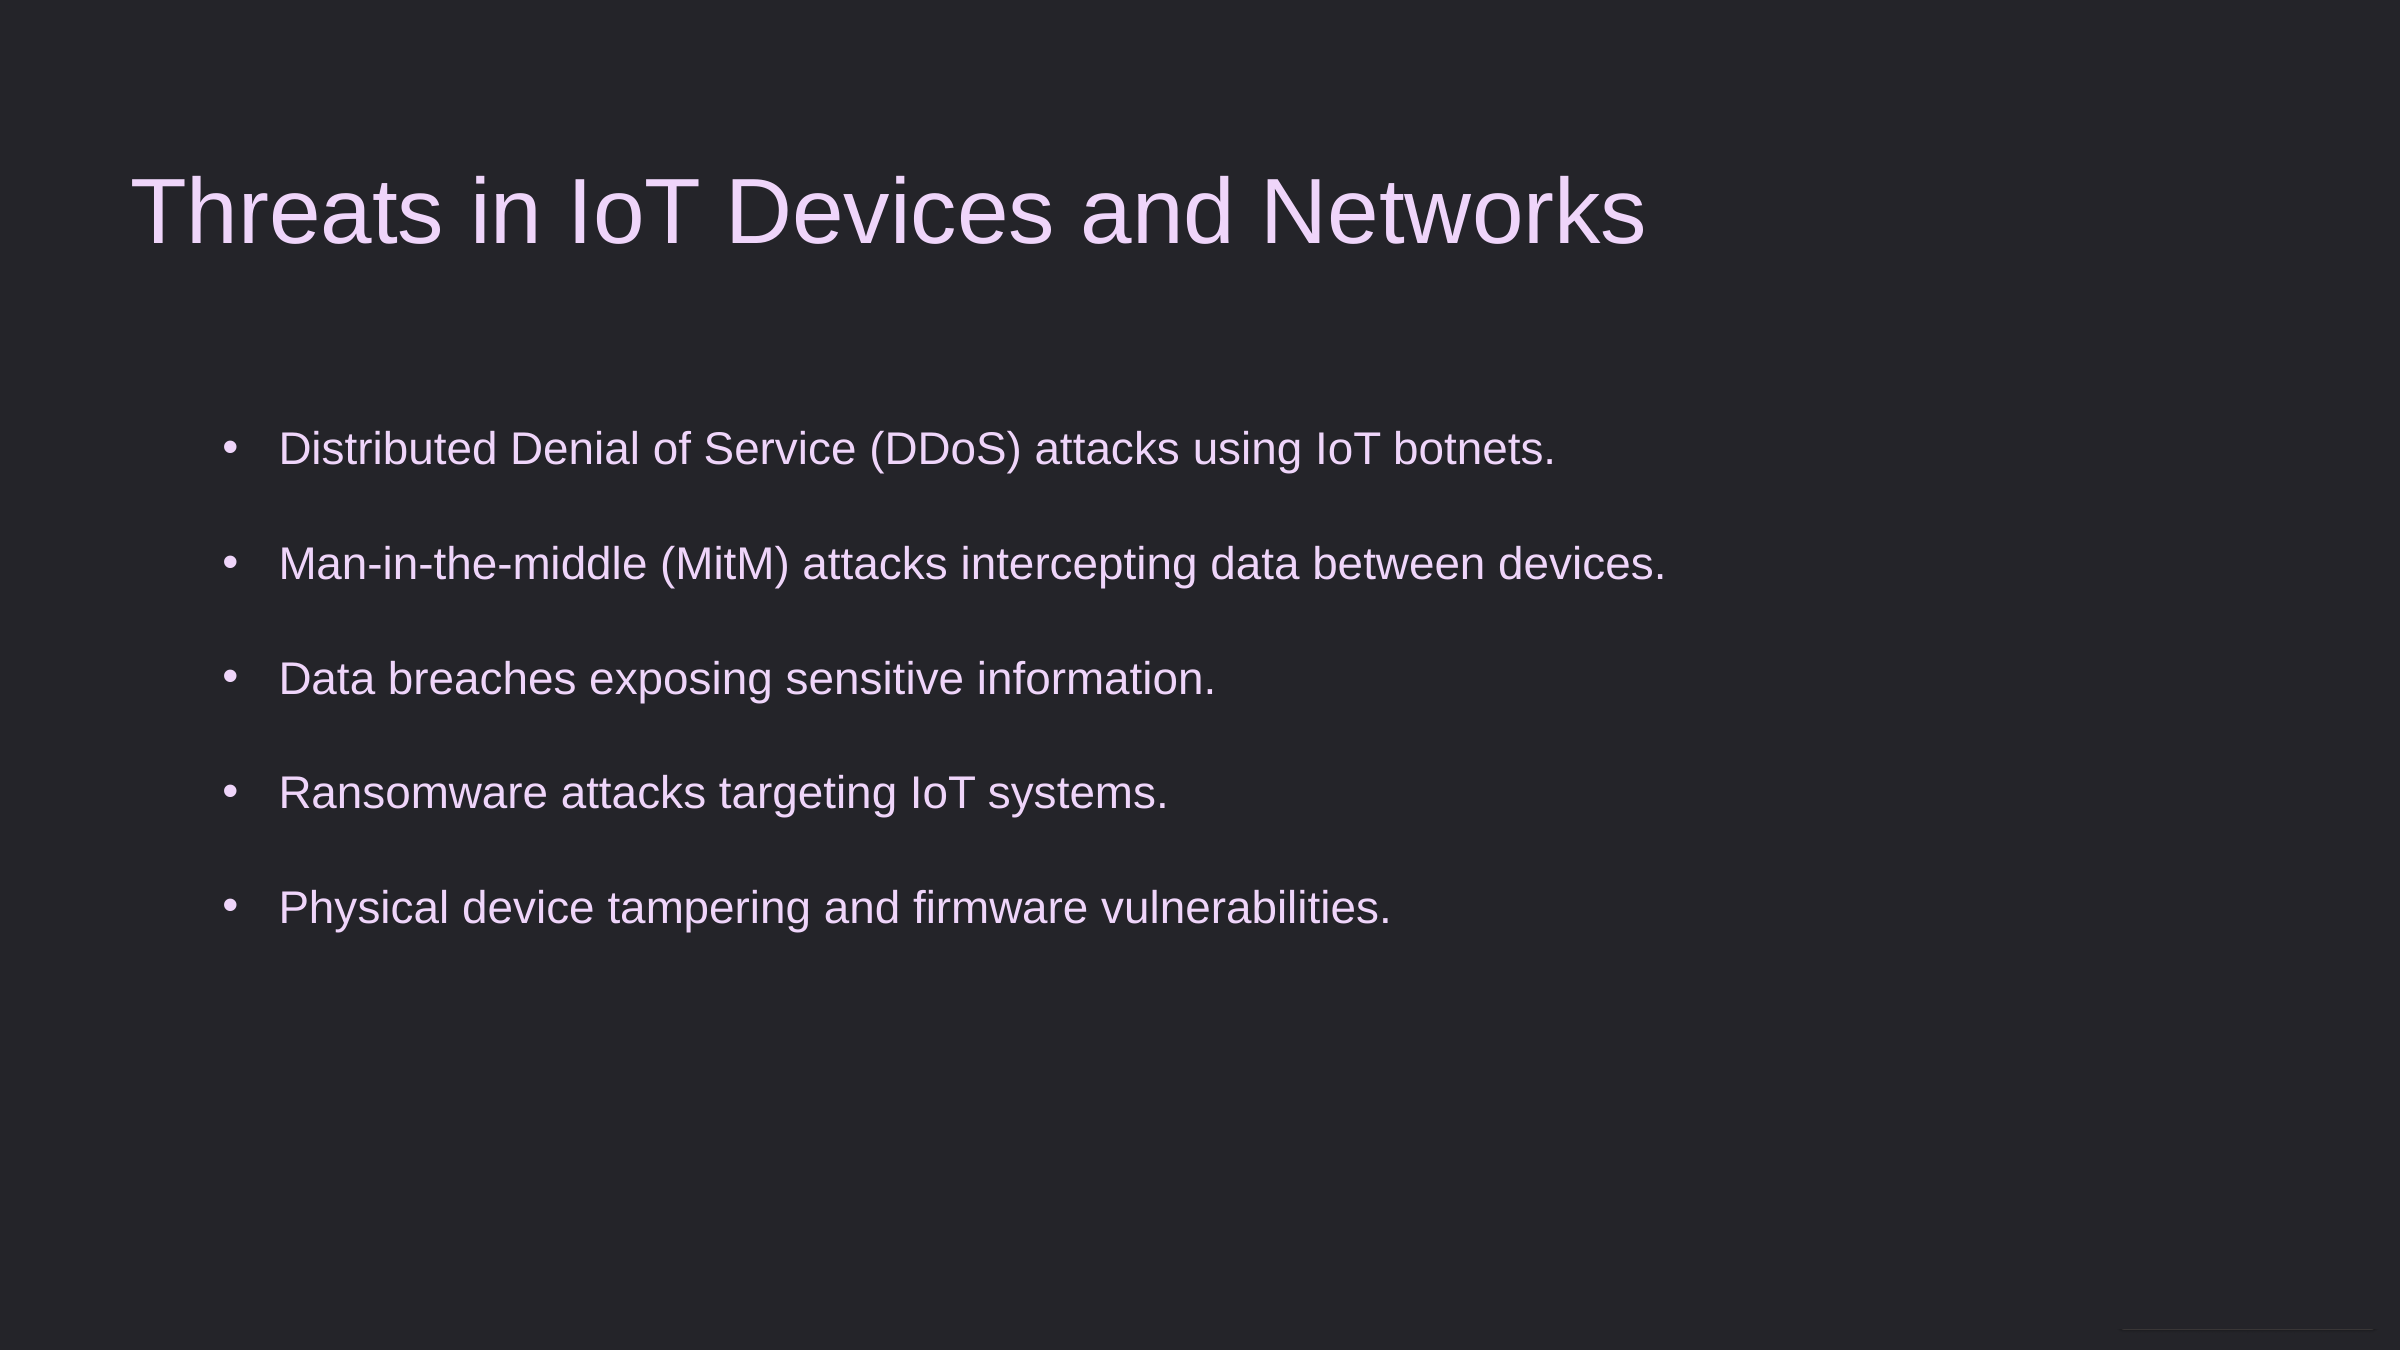

Threats in IoT Devices and Networks
Distributed Denial of Service (DDoS) attacks using IoT botnets.

Man-in-the-middle (MitM) attacks intercepting data between devices.

Data breaches exposing sensitive information.

Ransomware attacks targeting IoT systems.

Physical device tampering and firmware vulnerabilities.